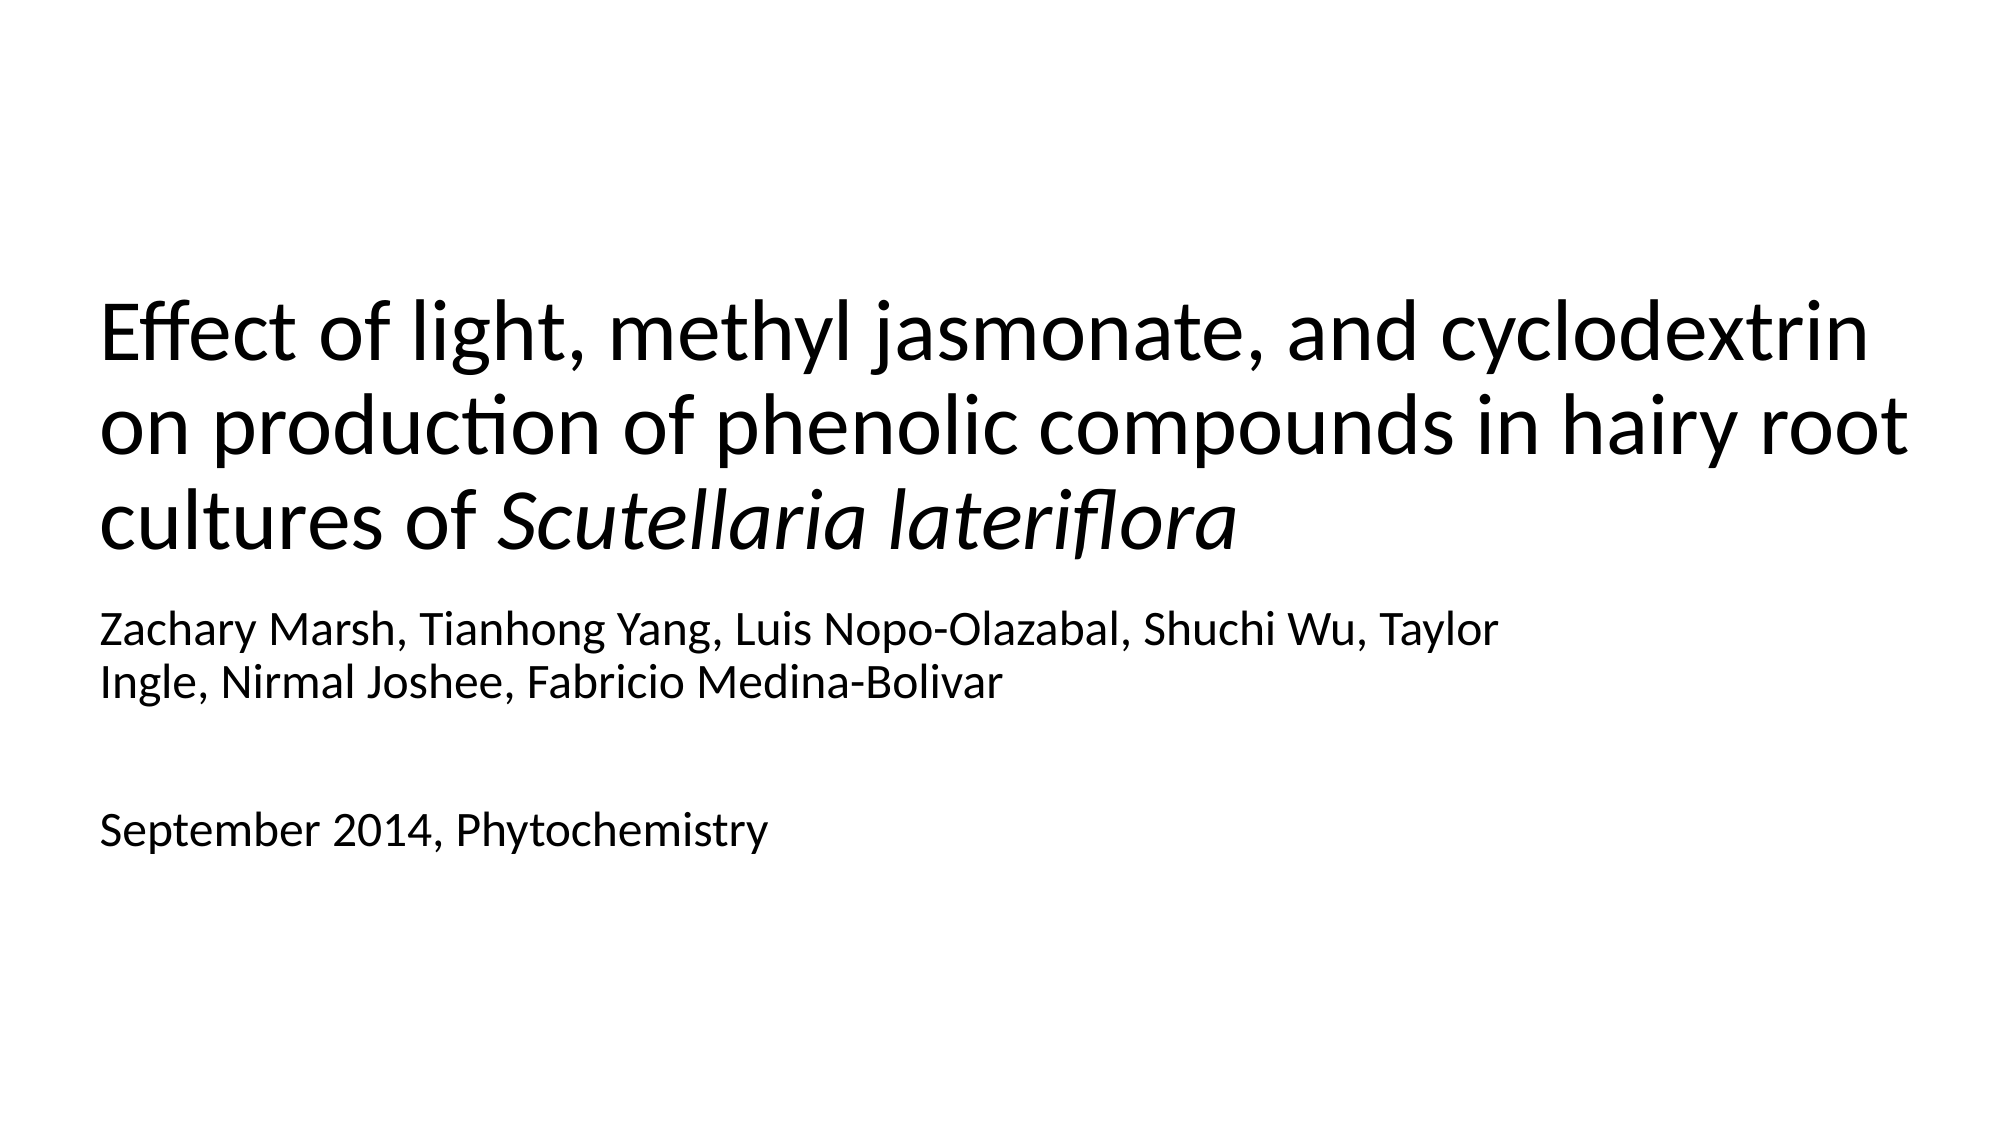

# Effect of light, methyl jasmonate, and cyclodextrin on production of phenolic compounds in hairy root cultures of Scutellaria lateriflora
Zachary Marsh, Tianhong Yang, Luis Nopo-Olazabal, Shuchi Wu, Taylor Ingle, Nirmal Joshee, Fabricio Medina-Bolivar

September 2014, Phytochemistry